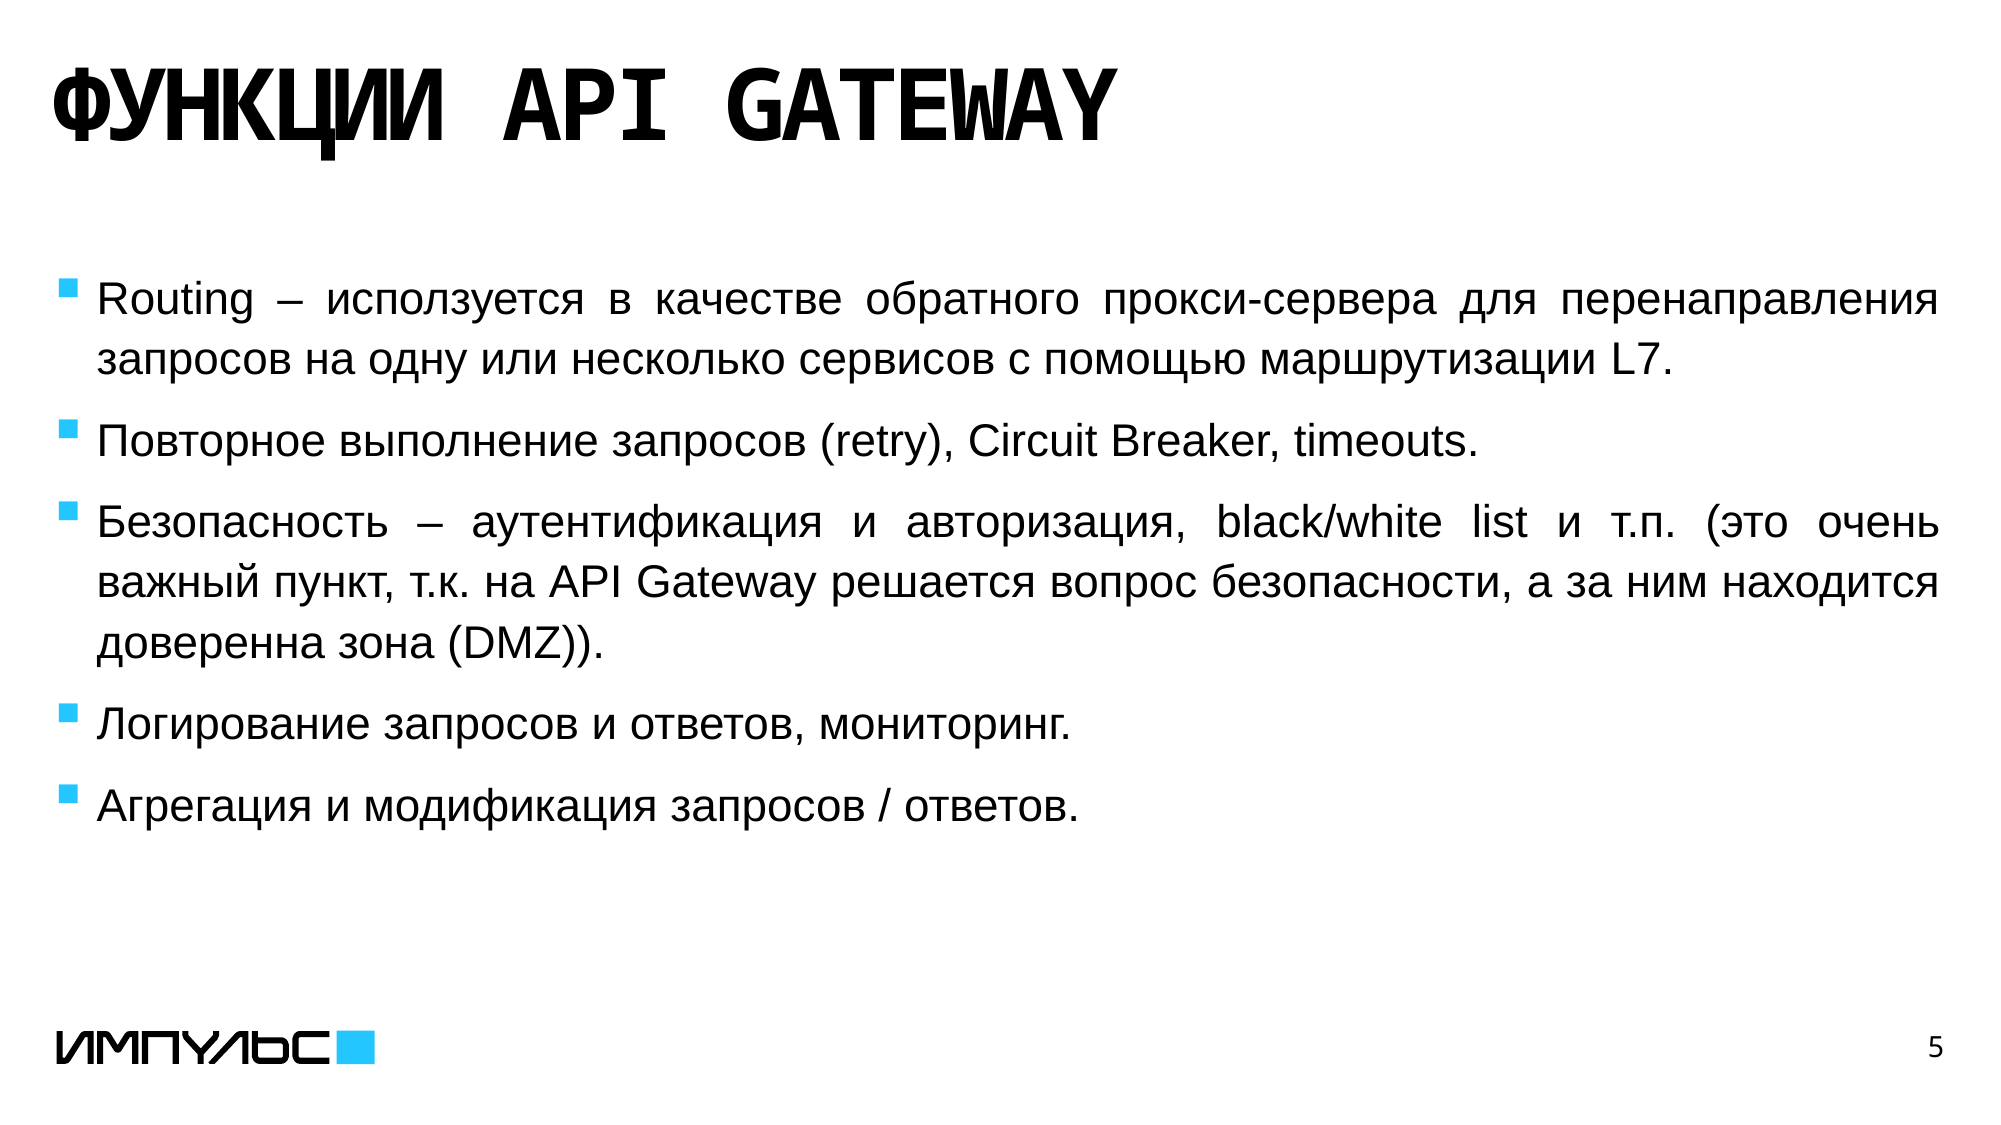

# Функции API GATEWAY
Routing – исползуется в качестве обратного прокси-сервера для перенаправления запросов на одну или несколько сервисов с помощью маршрутизации L7.
Повторное выполнение запросов (retry), Circuit Breaker, timeouts.
Безопасность – аутентификация и авторизация, black/white list и т.п. (это очень важный пункт, т.к. на API Gateway решается вопрос безопасности, а за ним находится доверенна зона (DMZ)).
Логирование запросов и ответов, мониторинг.
Агрегация и модификация запросов / ответов.
5